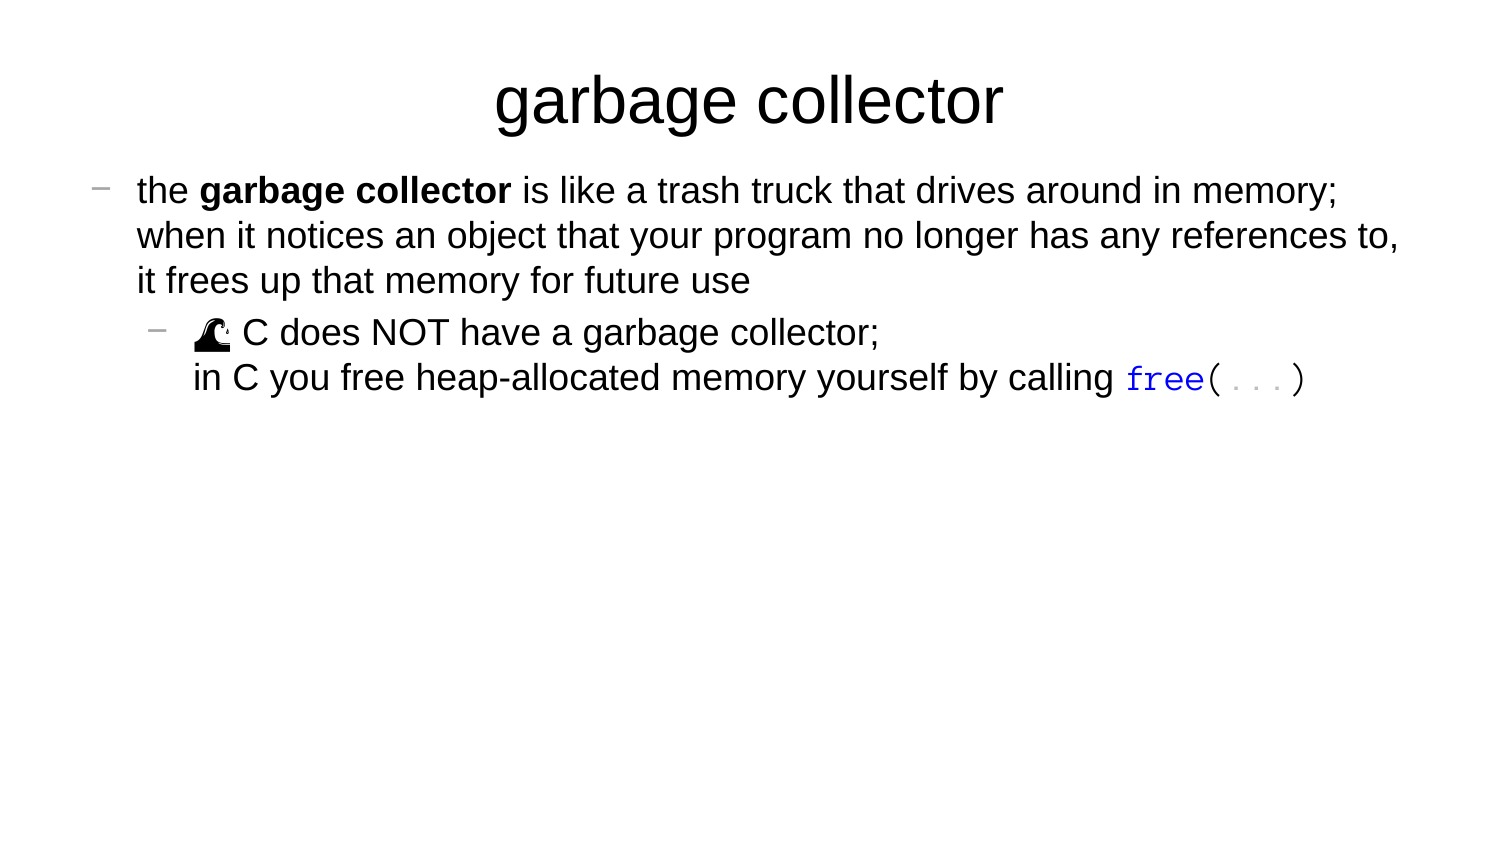

# garbage collector
the garbage collector is like a trash truck that drives around in memory;
when it notices an object that your program no longer has any references to, it frees up that memory for future use
🌊 C does NOT have a garbage collector;
in C you free heap-allocated memory yourself by calling free(...)